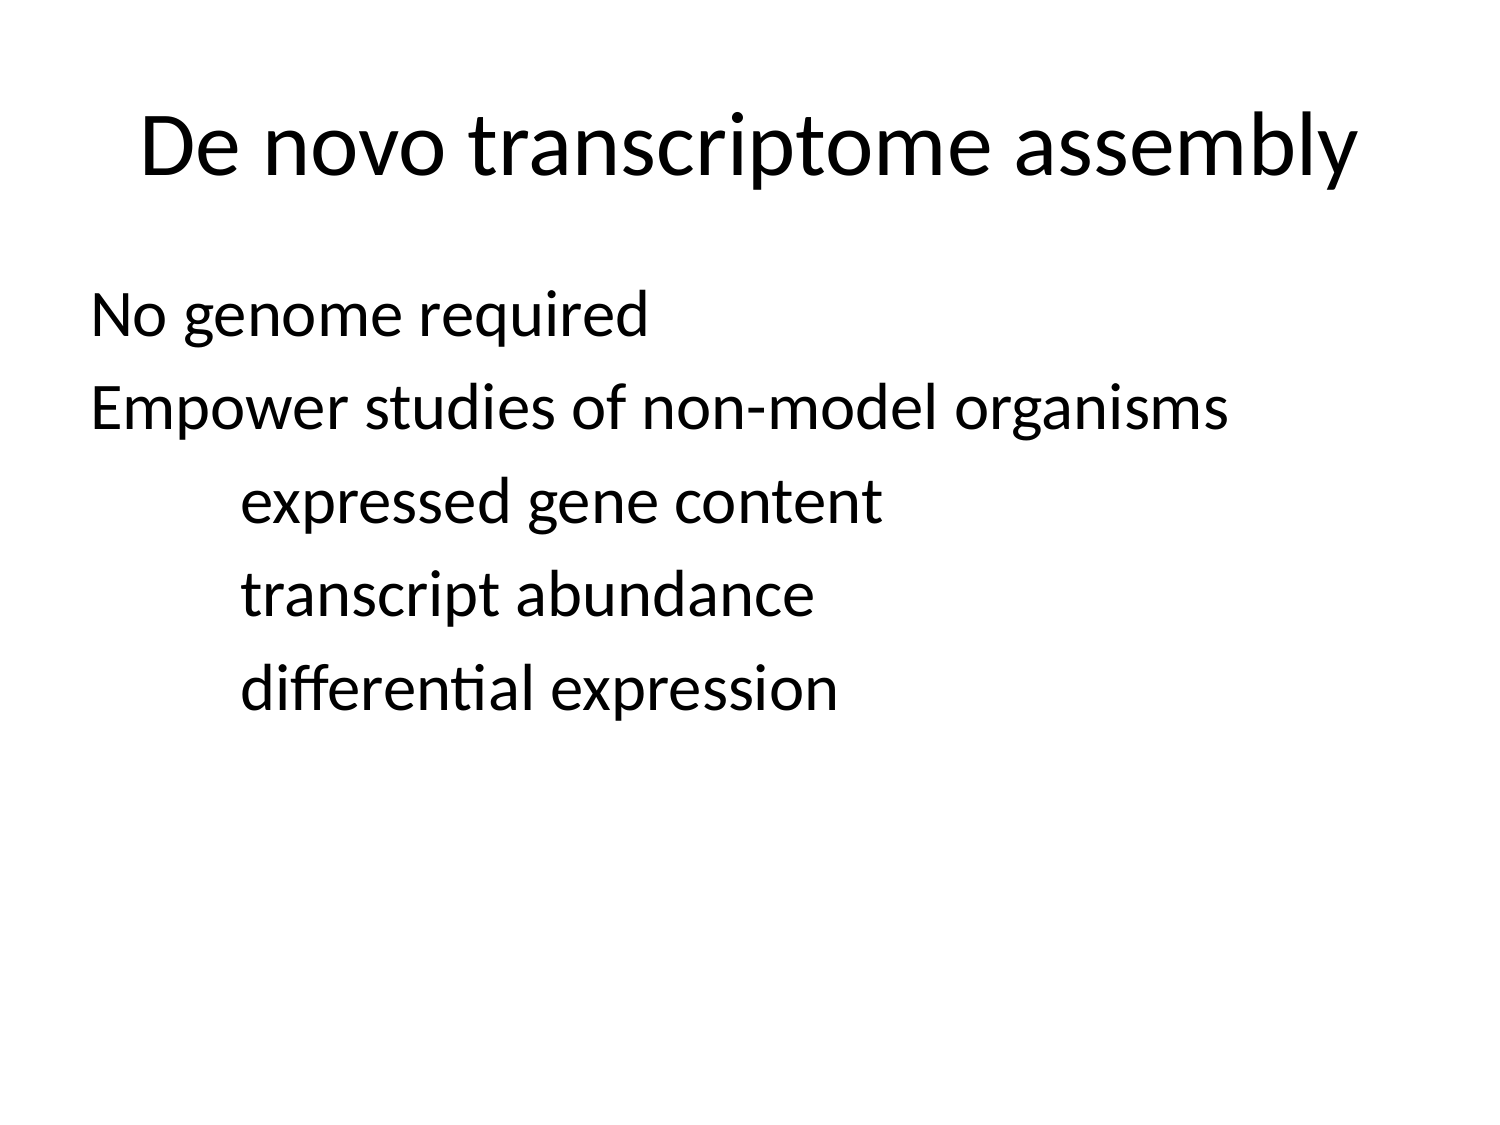

# De novo transcriptome assembly
No genome required
Empower studies of non-model organisms
	expressed gene content
	transcript abundance
	differential expression